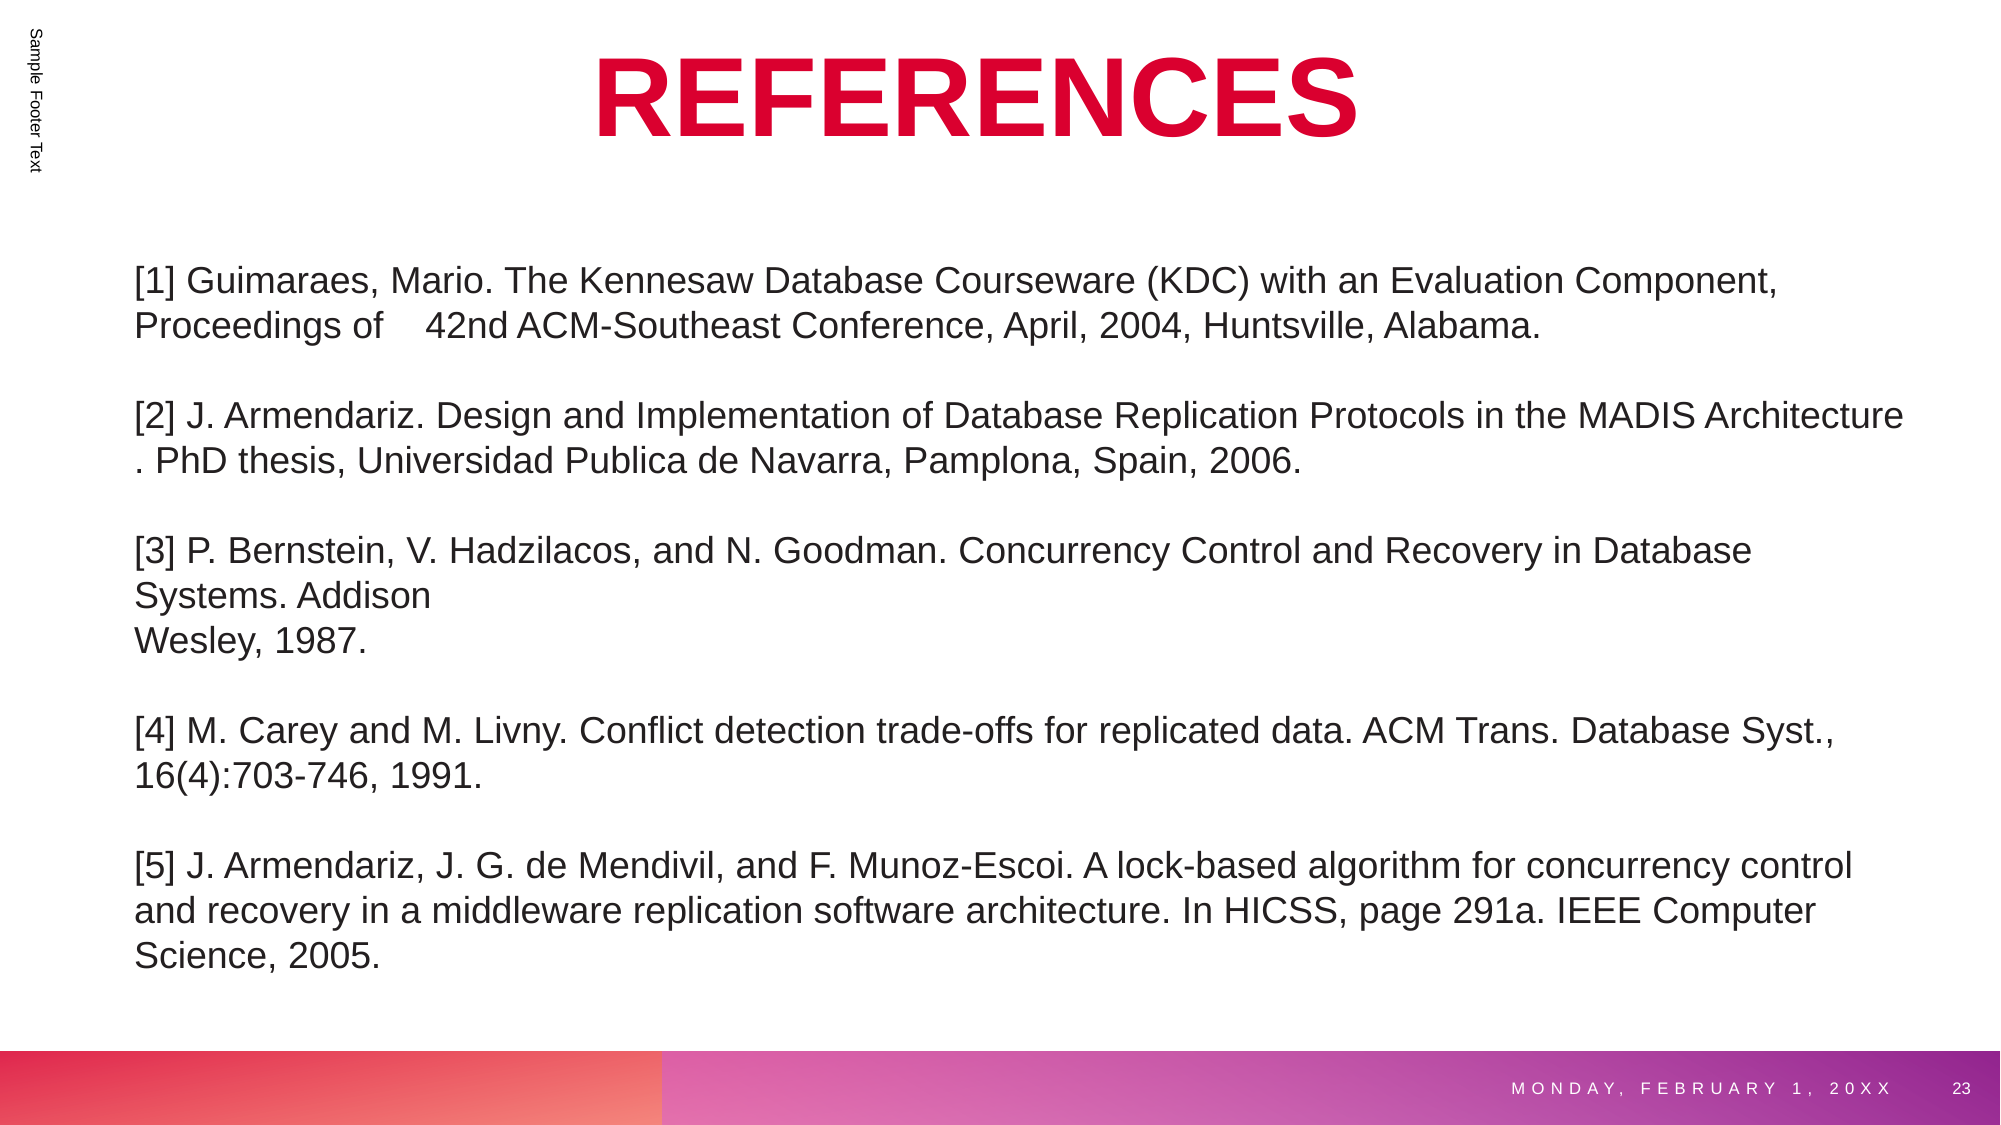

REFERENCES
[1] Guimaraes, Mario. The Kennesaw Database Courseware (KDC) with an Evaluation Component, Proceedings of    42nd ACM-Southeast Conference, April, 2004, Huntsville, Alabama.

[2] J. Armendariz. Design and Implementation of Database Replication Protocols in the MADIS Architecture . PhD thesis, Universidad Publica de Navarra, Pamplona, Spain, 2006.

[3] P. Bernstein, V. Hadzilacos, and N. Goodman. Concurrency Control and Recovery in Database Systems. Addison
Wesley, 1987.

[4] M. Carey and M. Livny. Conflict detection trade-offs for replicated data. ACM Trans. Database Syst., 16(4):703-746, 1991.

[5] J. Armendariz, J. G. de Mendivil, and F. Munoz-Escoi. A lock-based algorithm for concurrency control and recovery in a middleware replication software architecture. In HICSS, page 291a. IEEE Computer Science, 2005.

Sample Footer Text
Monday, February 1, 20XX
23